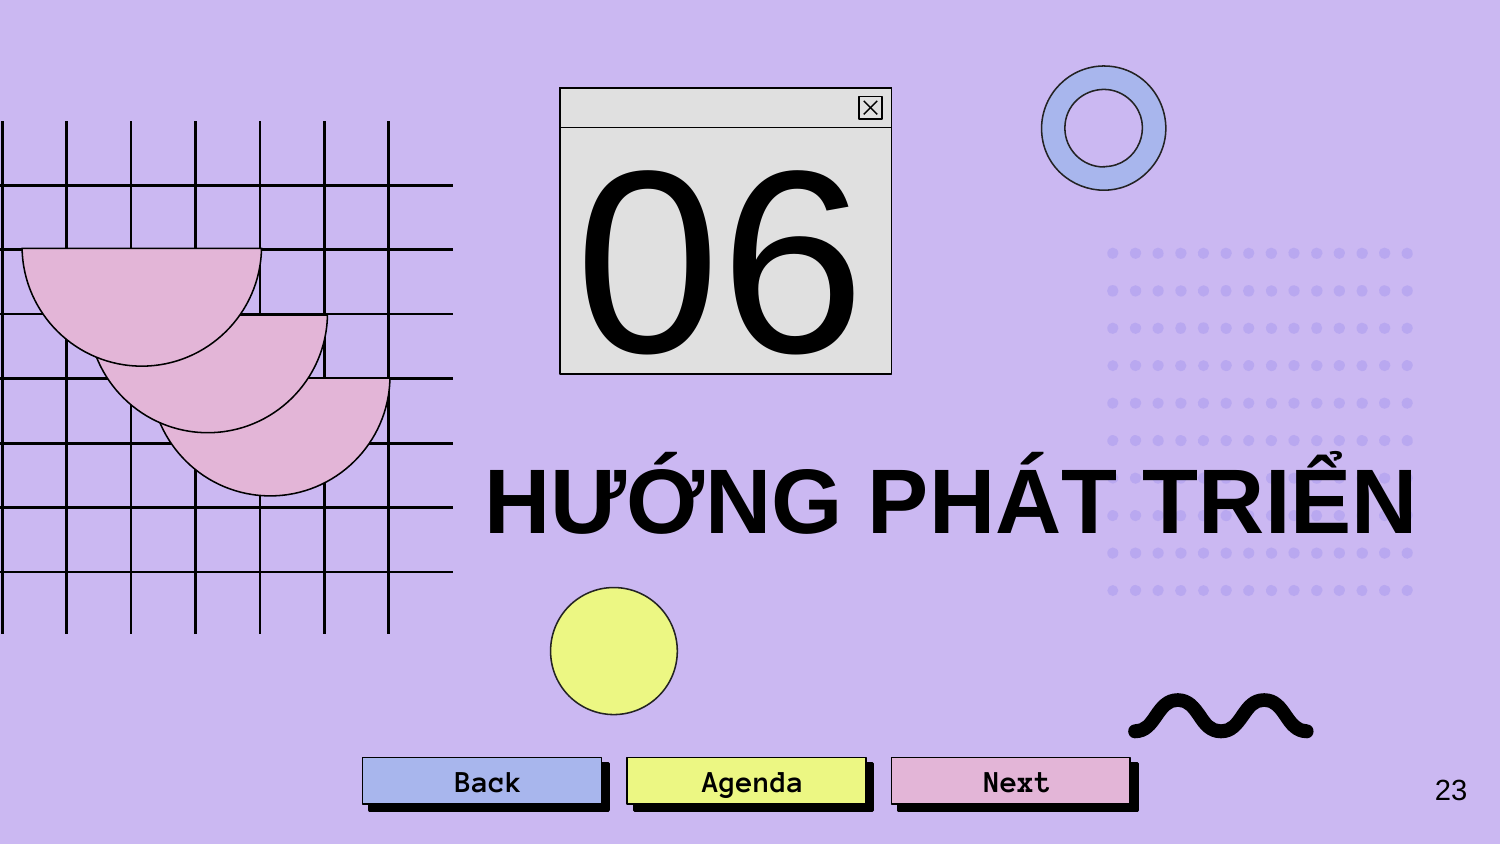

06

# HƯỚNG PHÁT TRIỂN

Back

Next

Agenda
23